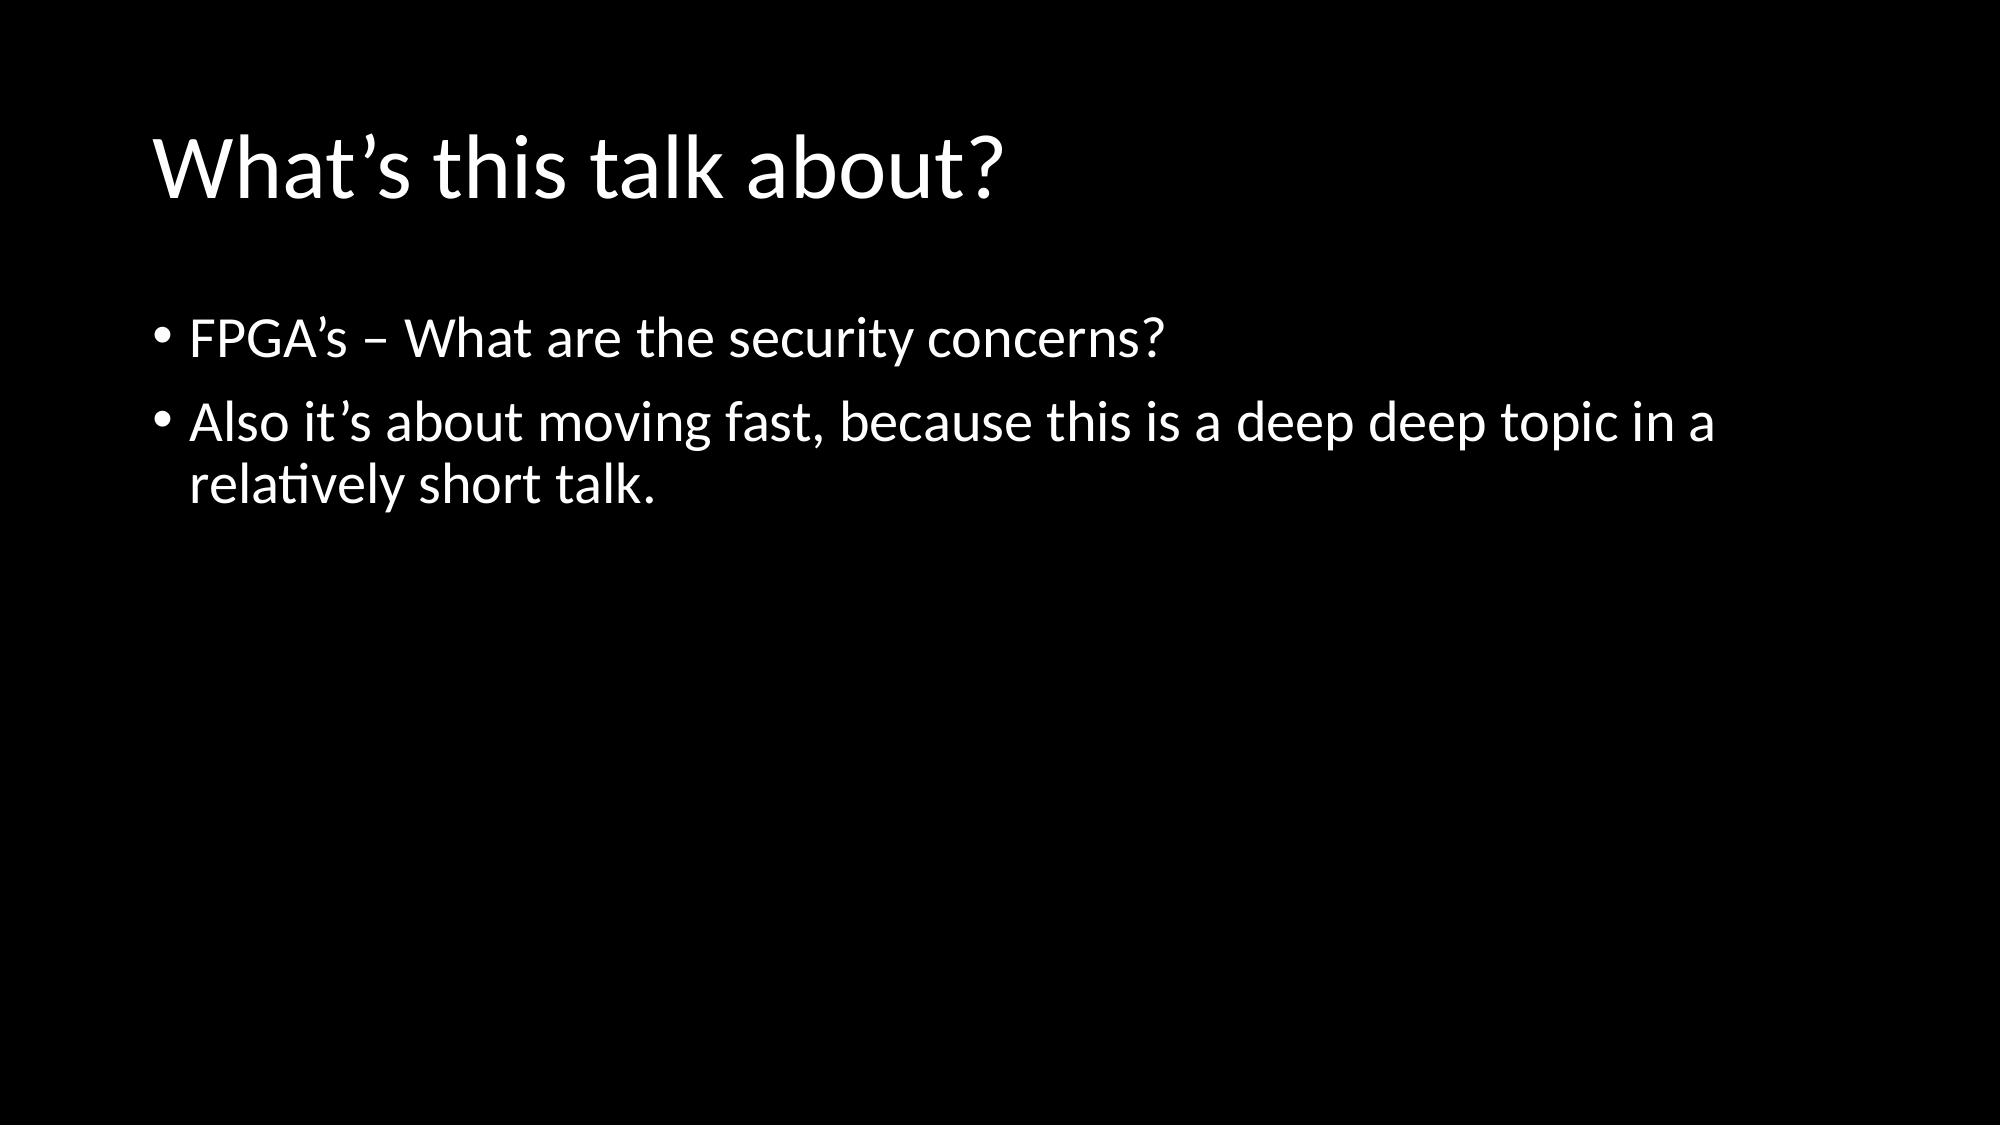

# What’s this talk about?
FPGA’s – What are the security concerns?
Also it’s about moving fast, because this is a deep deep topic in a relatively short talk.